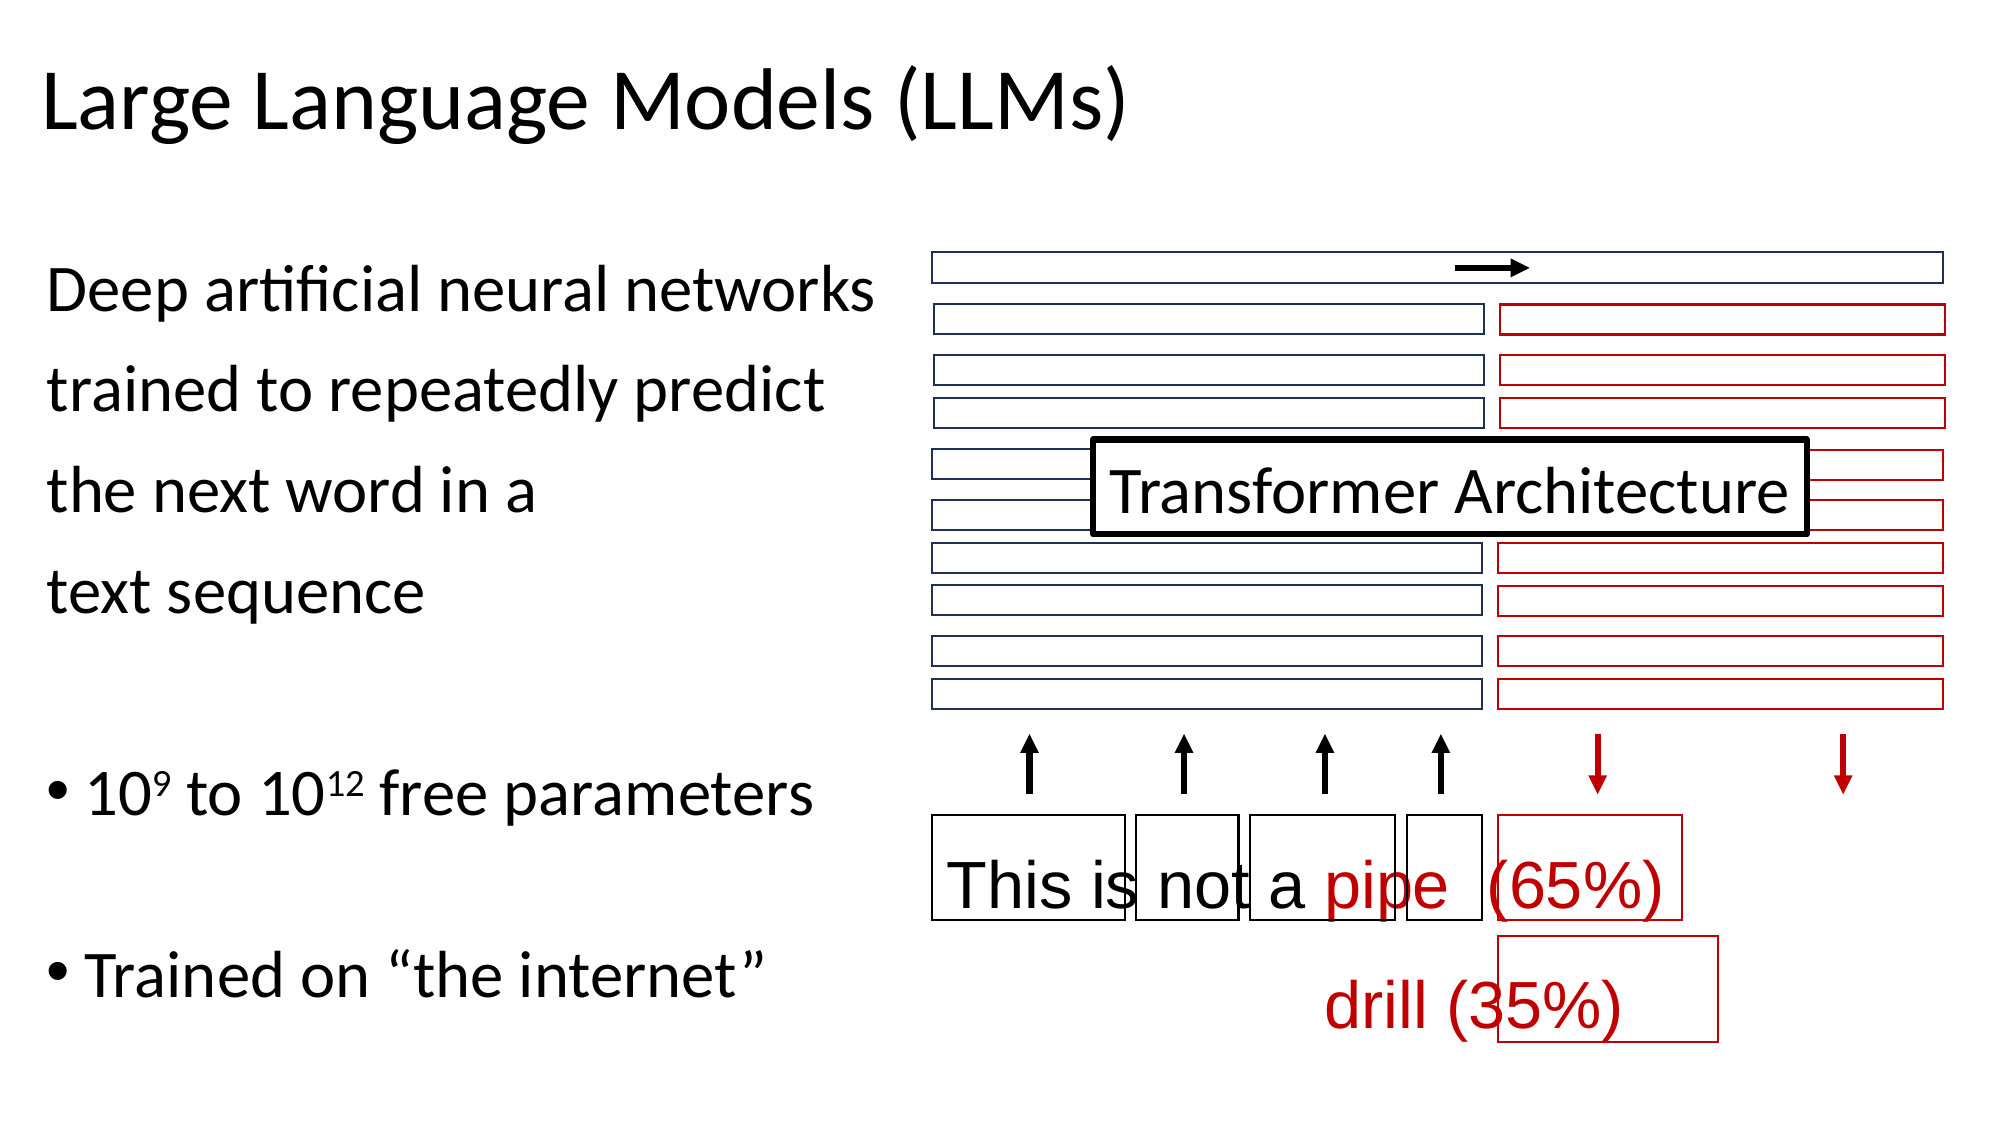

# Large Language Models (LLMs)
Deep artificial neural networks
trained to repeatedly predict
the next word in a
text sequence

109 to 1012 free parameters

Trained on “the internet”

Transformer Architecture

This is not a pipe  (65%)
This is not a drill (35%)